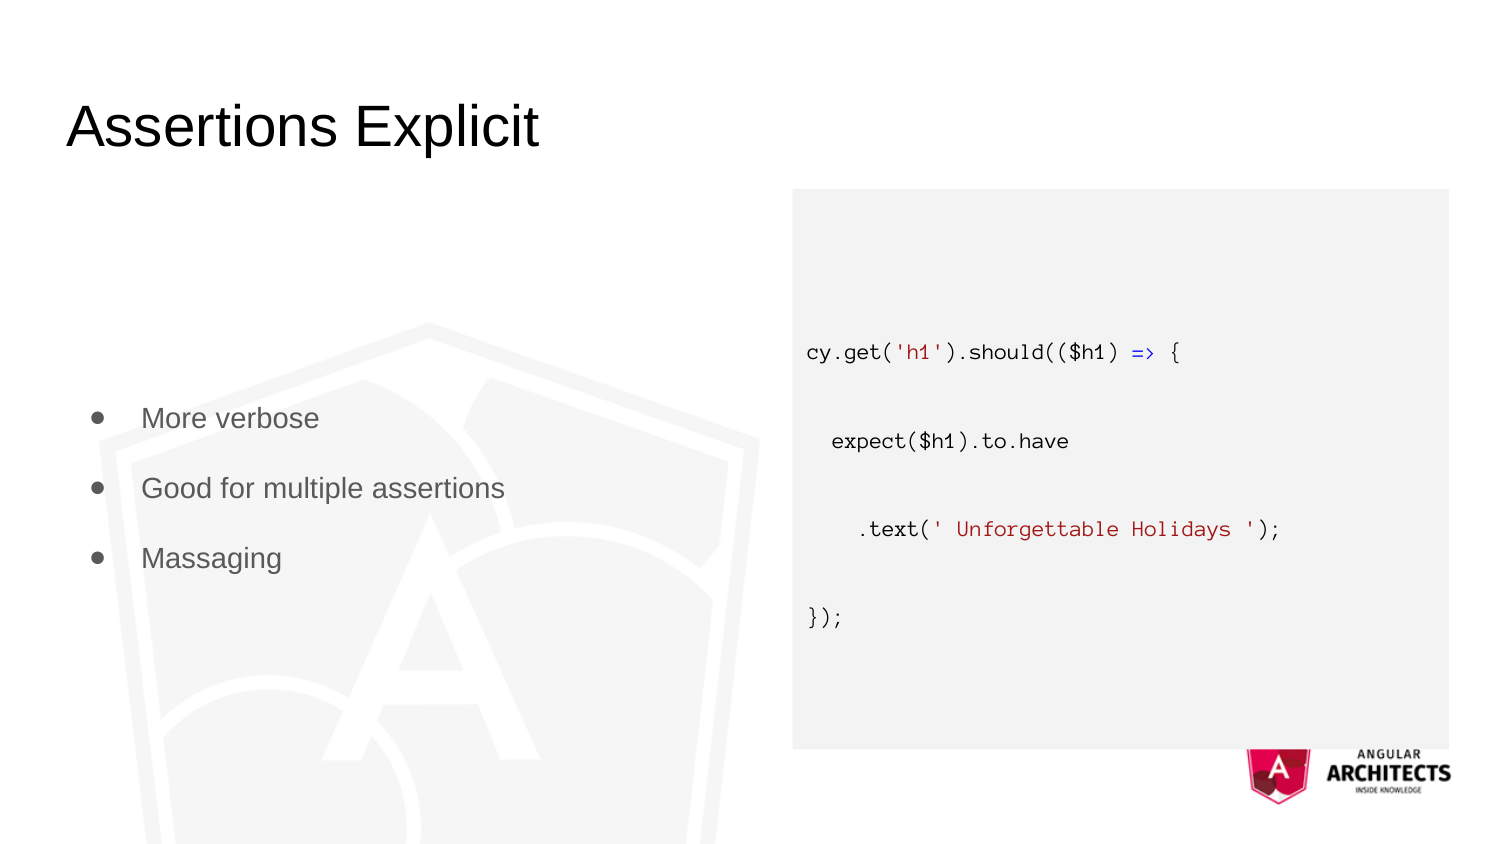

# Assertions Explicit
More verbose
Good for multiple assertions
Massaging
cy.get('h1').should(($h1) => {
  expect($h1).to.have
    .text(' Unforgettable Holidays ');
});